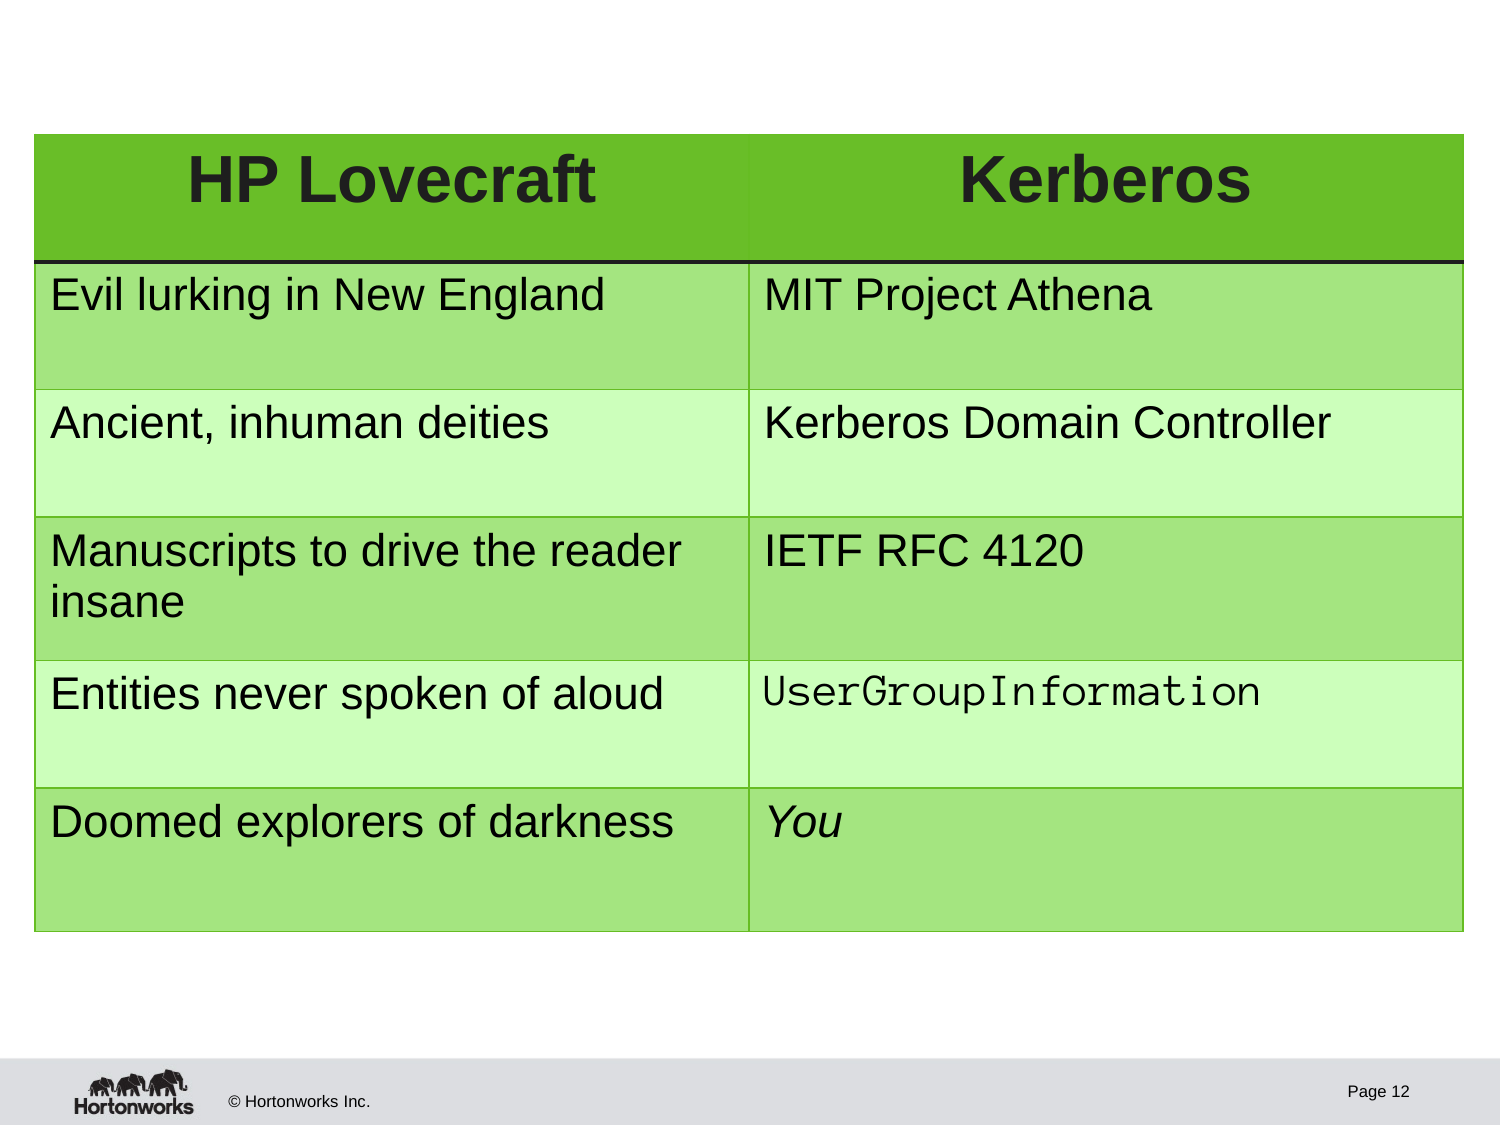

| HP Lovecraft | Kerberos |
| --- | --- |
| Evil lurking in New England | MIT Project Athena |
| Ancient, inhuman deities | Kerberos Domain Controller |
| Manuscripts to drive the reader insane | IETF RFC 4120 |
| Entities never spoken of aloud | UserGroupInformation |
| Doomed explorers of darkness | You |

Page 12